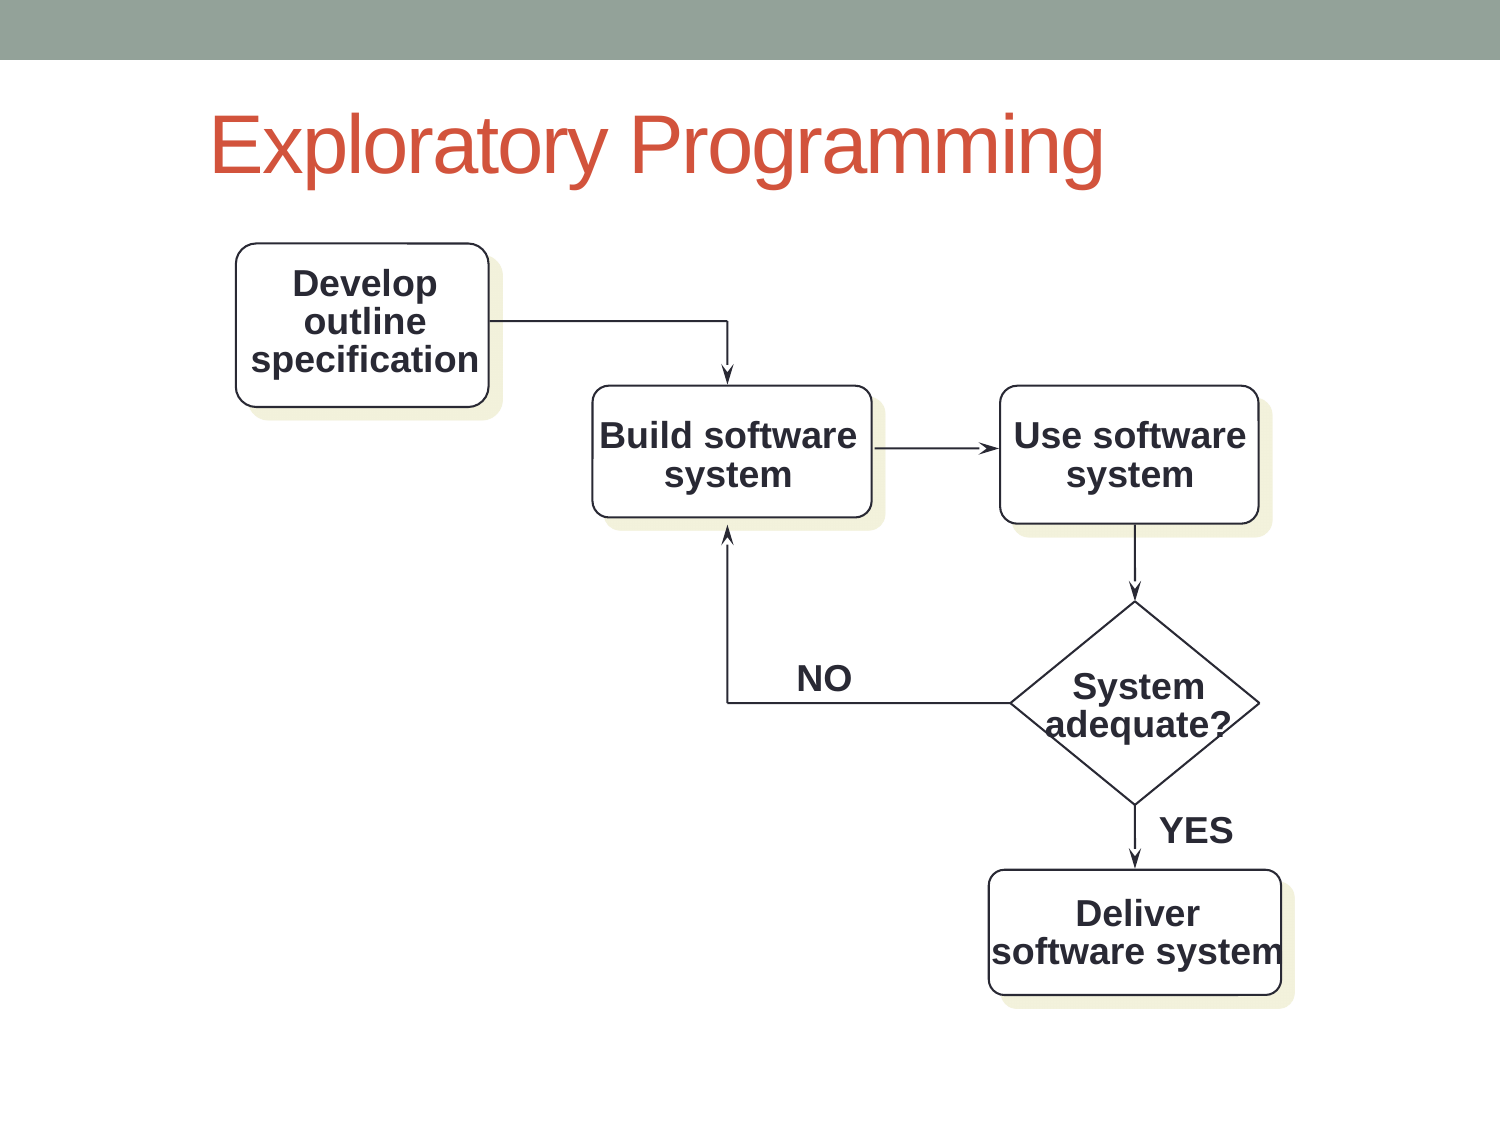

# Exploratory Programming

Develop
outline
specification

Build software
system
Use software
system

NO
System
adequate?

YES

Deliver
software system